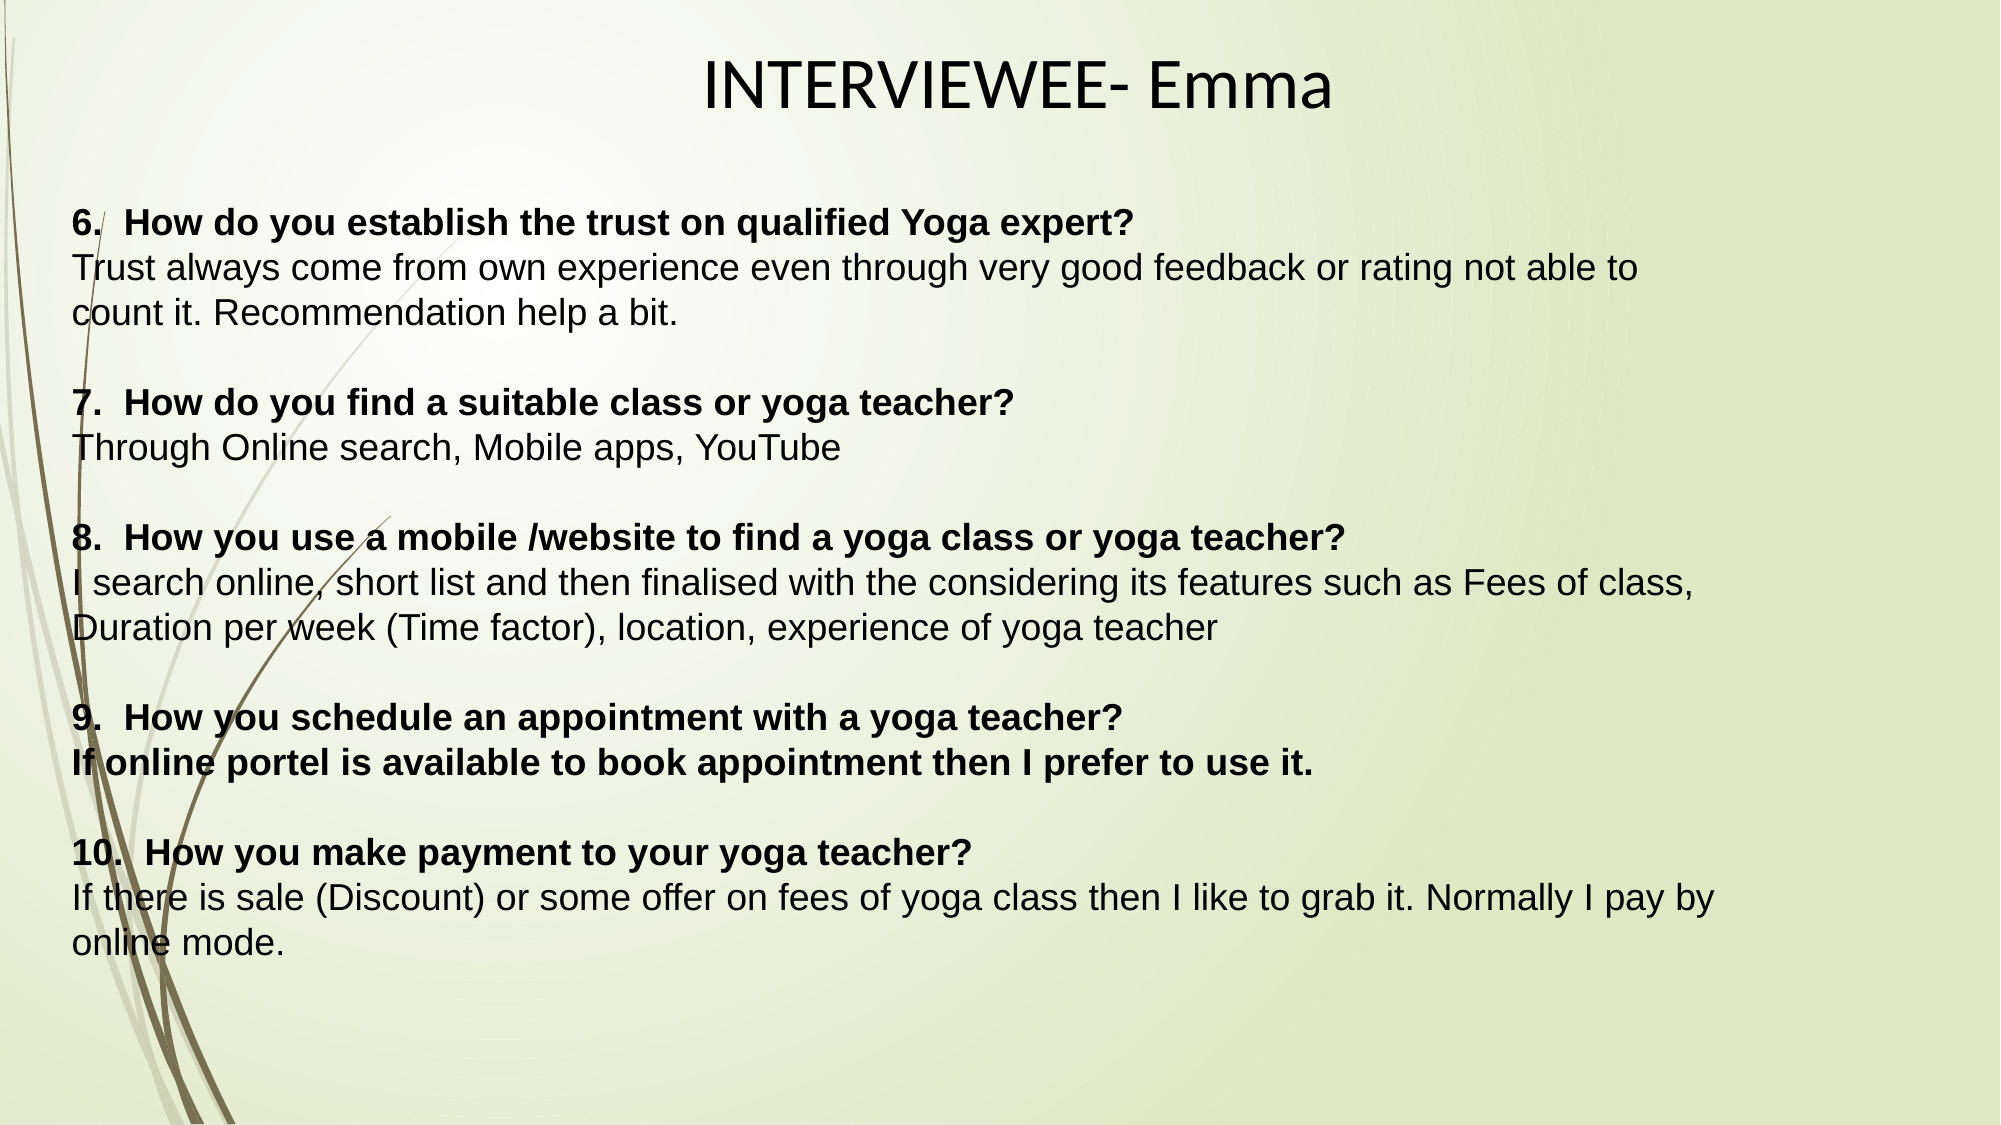

INTERVIEWEE- Emma
6.  How do you establish the trust on qualified Yoga expert?
Trust always come from own experience even through very good feedback or rating not able to count it. Recommendation help a bit.
7.  How do you find a suitable class or yoga teacher?
Through Online search, Mobile apps, YouTube
8.  How you use a mobile /website to find a yoga class or yoga teacher?
I search online, short list and then finalised with the considering its features such as Fees of class, Duration per week (Time factor), location, experience of yoga teacher
9.  How you schedule an appointment with a yoga teacher?
If online portel is available to book appointment then I prefer to use it.
10.  How you make payment to your yoga teacher?
If there is sale (Discount) or some offer on fees of yoga class then I like to grab it. Normally I pay by online mode.